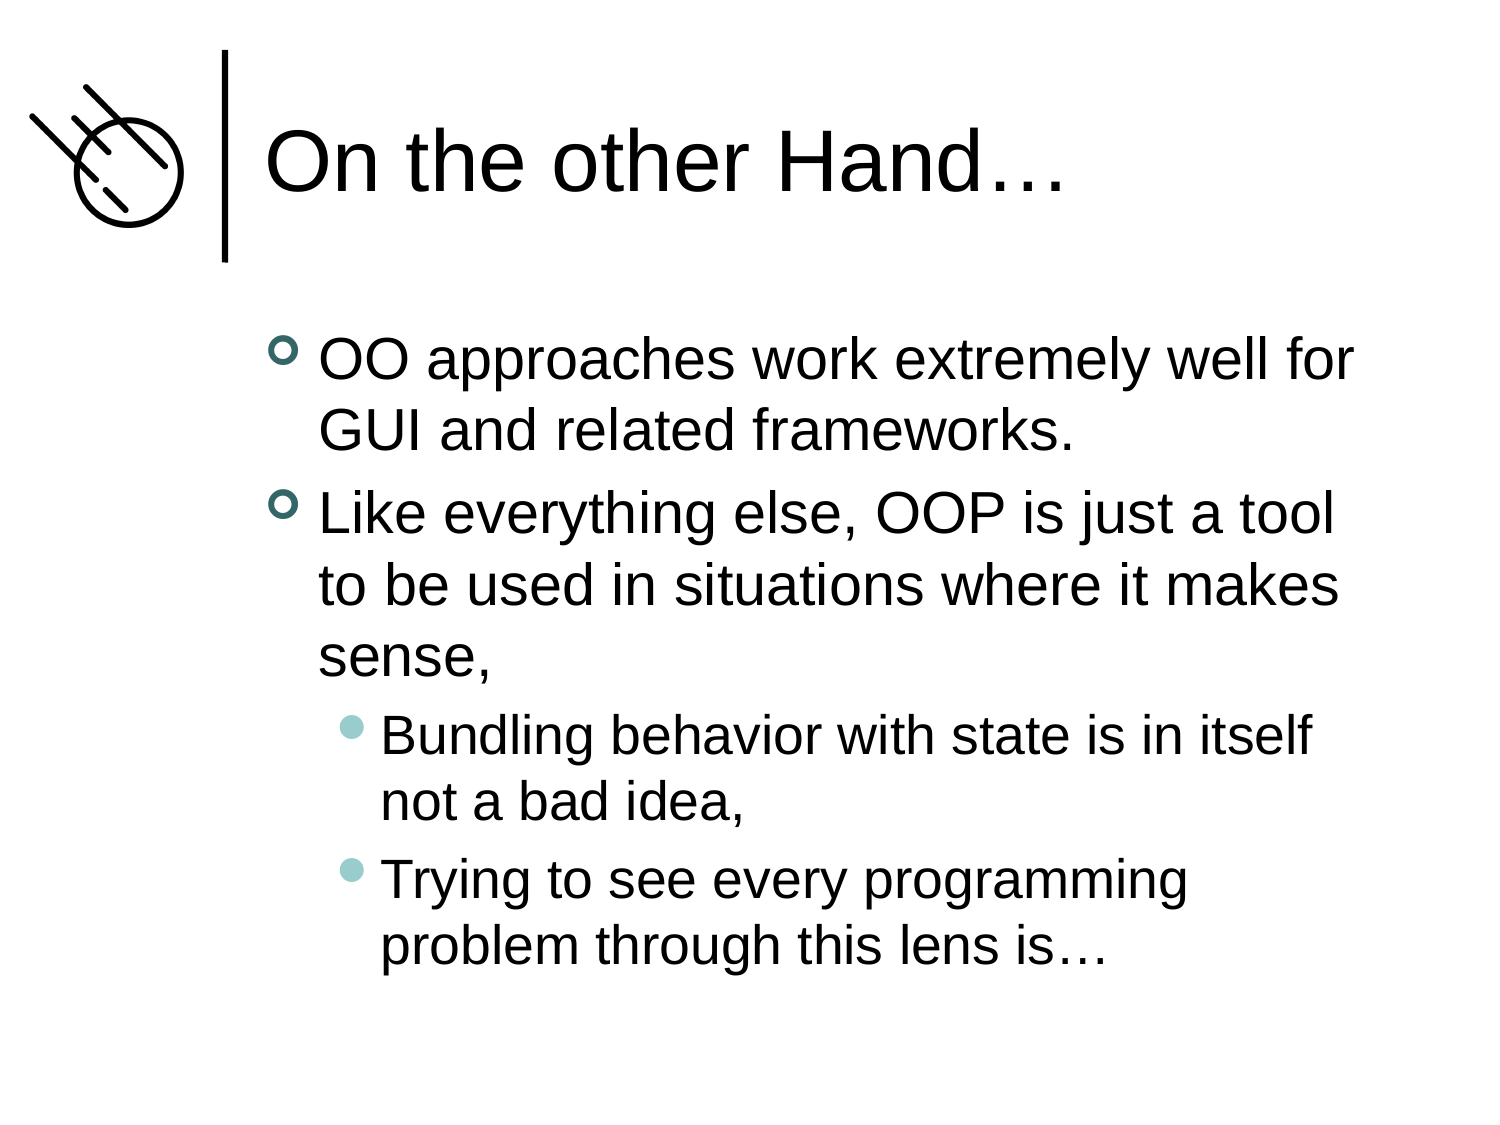

# On the other Hand…
OO approaches work extremely well for GUI and related frameworks.
Like everything else, OOP is just a tool to be used in situations where it makes sense,
Bundling behavior with state is in itself not a bad idea,
Trying to see every programming problem through this lens is…